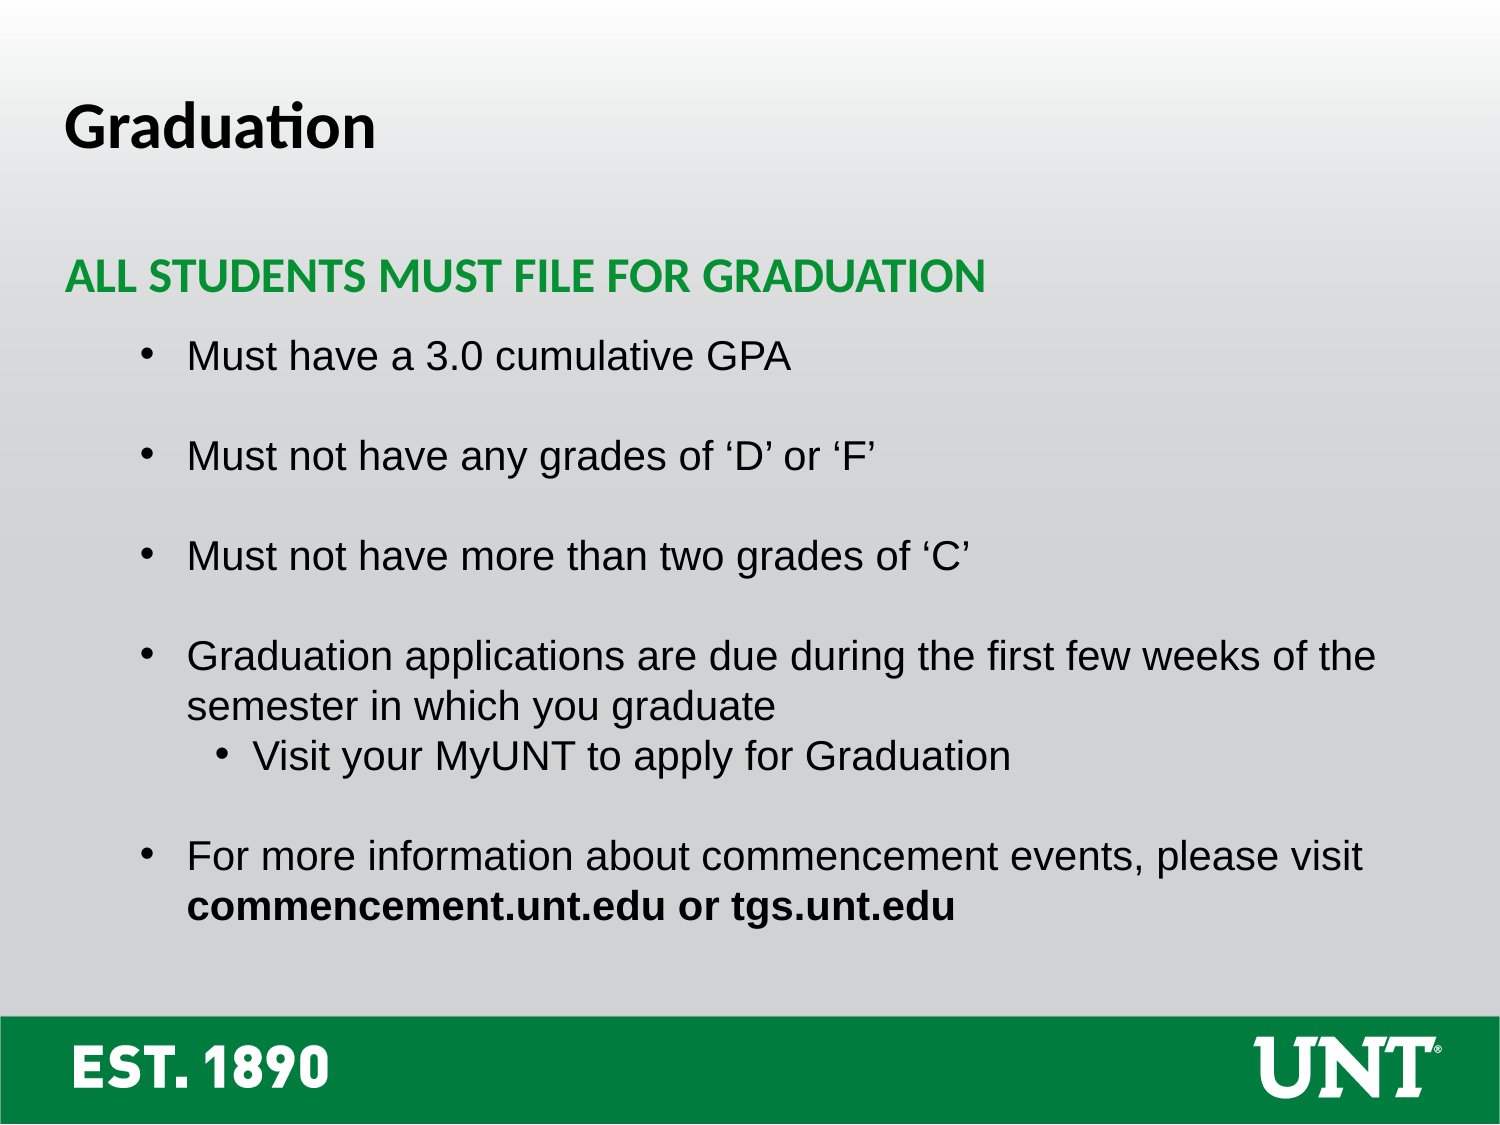

Graduation
ALL STUDENTS MUST FILE FOR GRADUATION

Must have a 3.0 cumulative GPA

Must not have any grades of ‘D’ or ‘F’

Must not have more than two grades of ‘C’

Graduation applications are due during the first few weeks of the semester in which you graduate
Visit your MyUNT to apply for Graduation

For more information about commencement events, please visit commencement.unt.edu or tgs.unt.edu